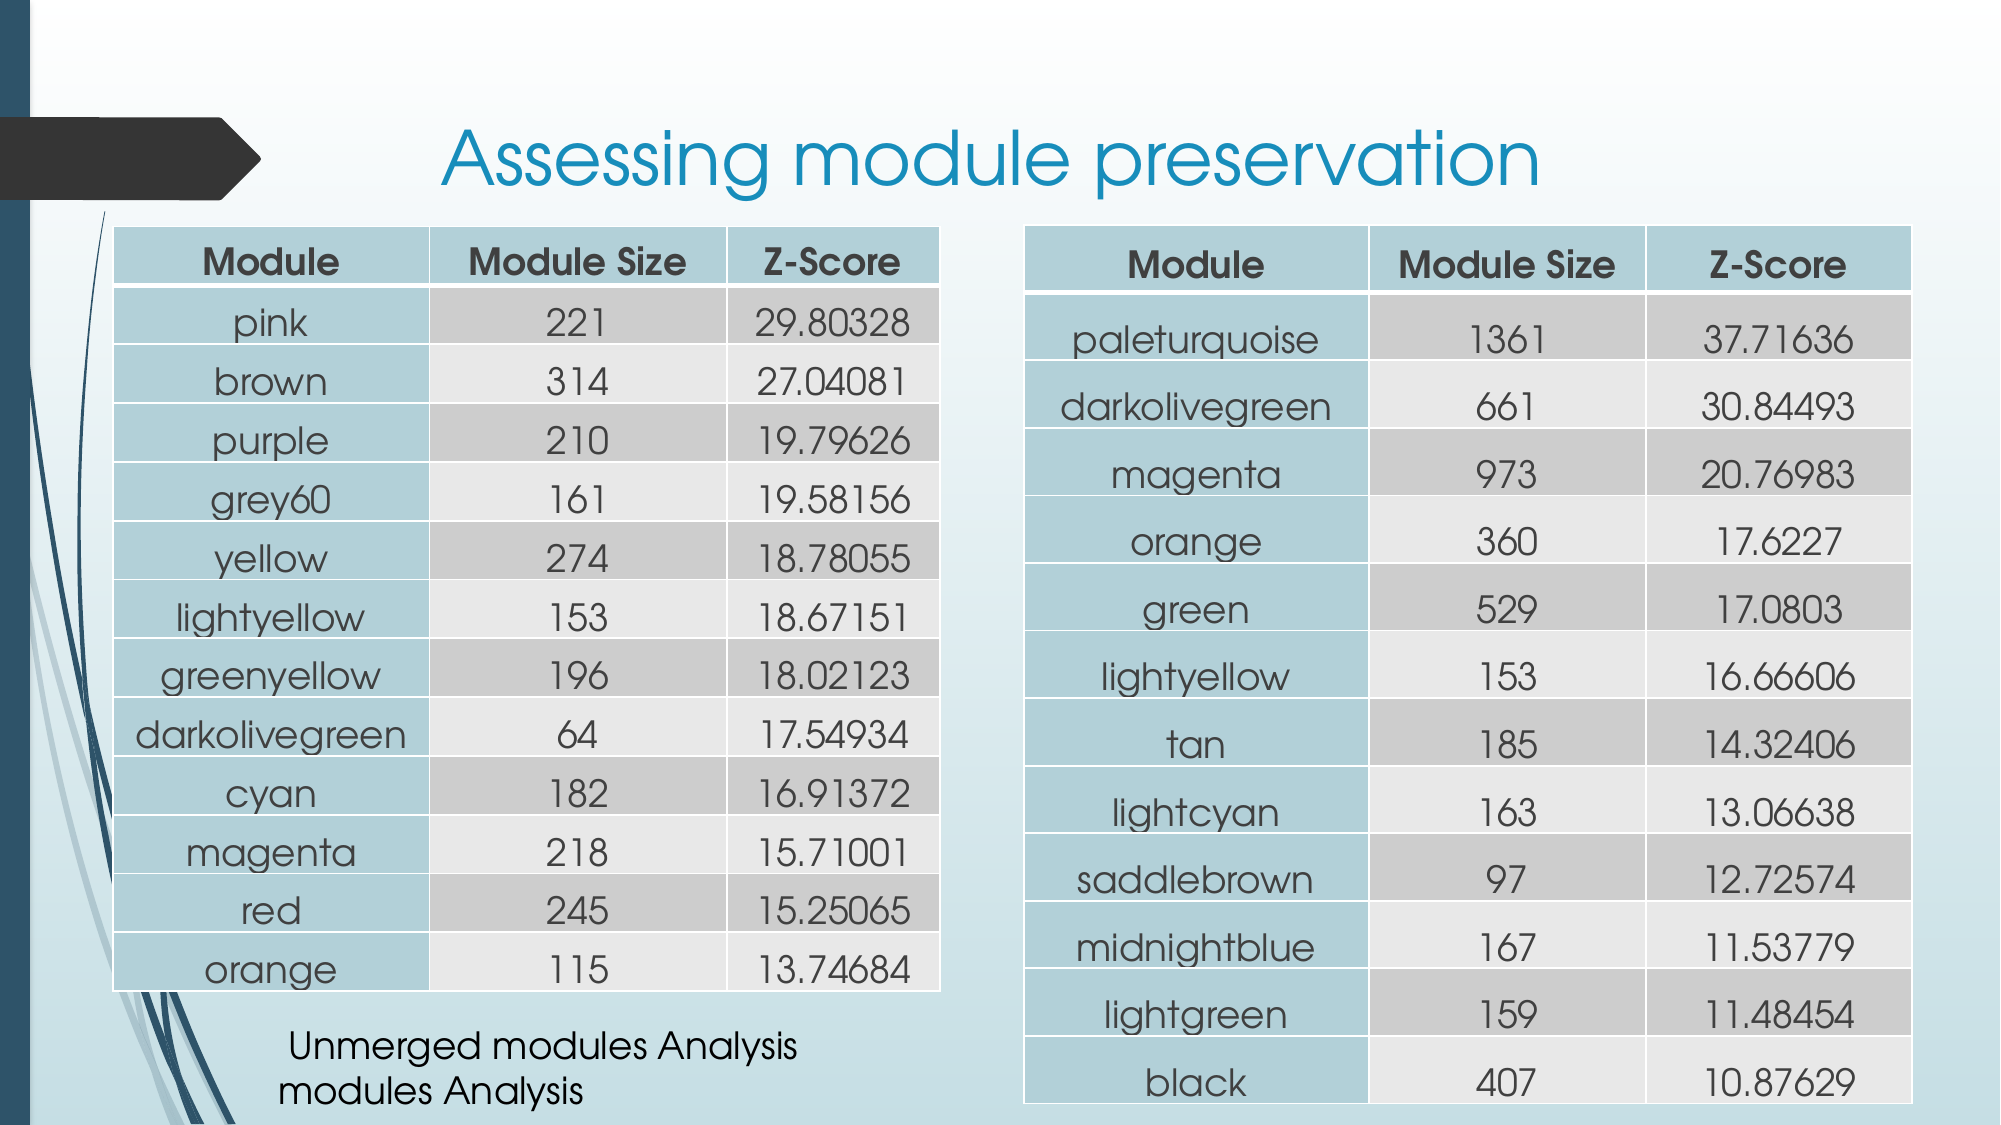

# Assessing module preservation
| Module | Module Size | Z-Score |
| --- | --- | --- |
| paleturquoise | 1361 | 37.71636 |
| darkolivegreen | 661 | 30.84493 |
| magenta | 973 | 20.76983 |
| orange | 360 | 17.6227 |
| green | 529 | 17.0803 |
| lightyellow | 153 | 16.66606 |
| tan | 185 | 14.32406 |
| lightcyan | 163 | 13.06638 |
| saddlebrown | 97 | 12.72574 |
| midnightblue | 167 | 11.53779 |
| lightgreen | 159 | 11.48454 |
| black | 407 | 10.87629 |
| Module | Module Size | Z-Score |
| --- | --- | --- |
| pink | 221 | 29.80328 |
| brown | 314 | 27.04081 |
| purple | 210 | 19.79626 |
| grey60 | 161 | 19.58156 |
| yellow | 274 | 18.78055 |
| lightyellow | 153 | 18.67151 |
| greenyellow | 196 | 18.02123 |
| darkolivegreen | 64 | 17.54934 |
| cyan | 182 | 16.91372 |
| magenta | 218 | 15.71001 |
| red | 245 | 15.25065 |
| orange | 115 | 13.74684 |
 Unmerged modules Analysis						   Merged modules Analysis